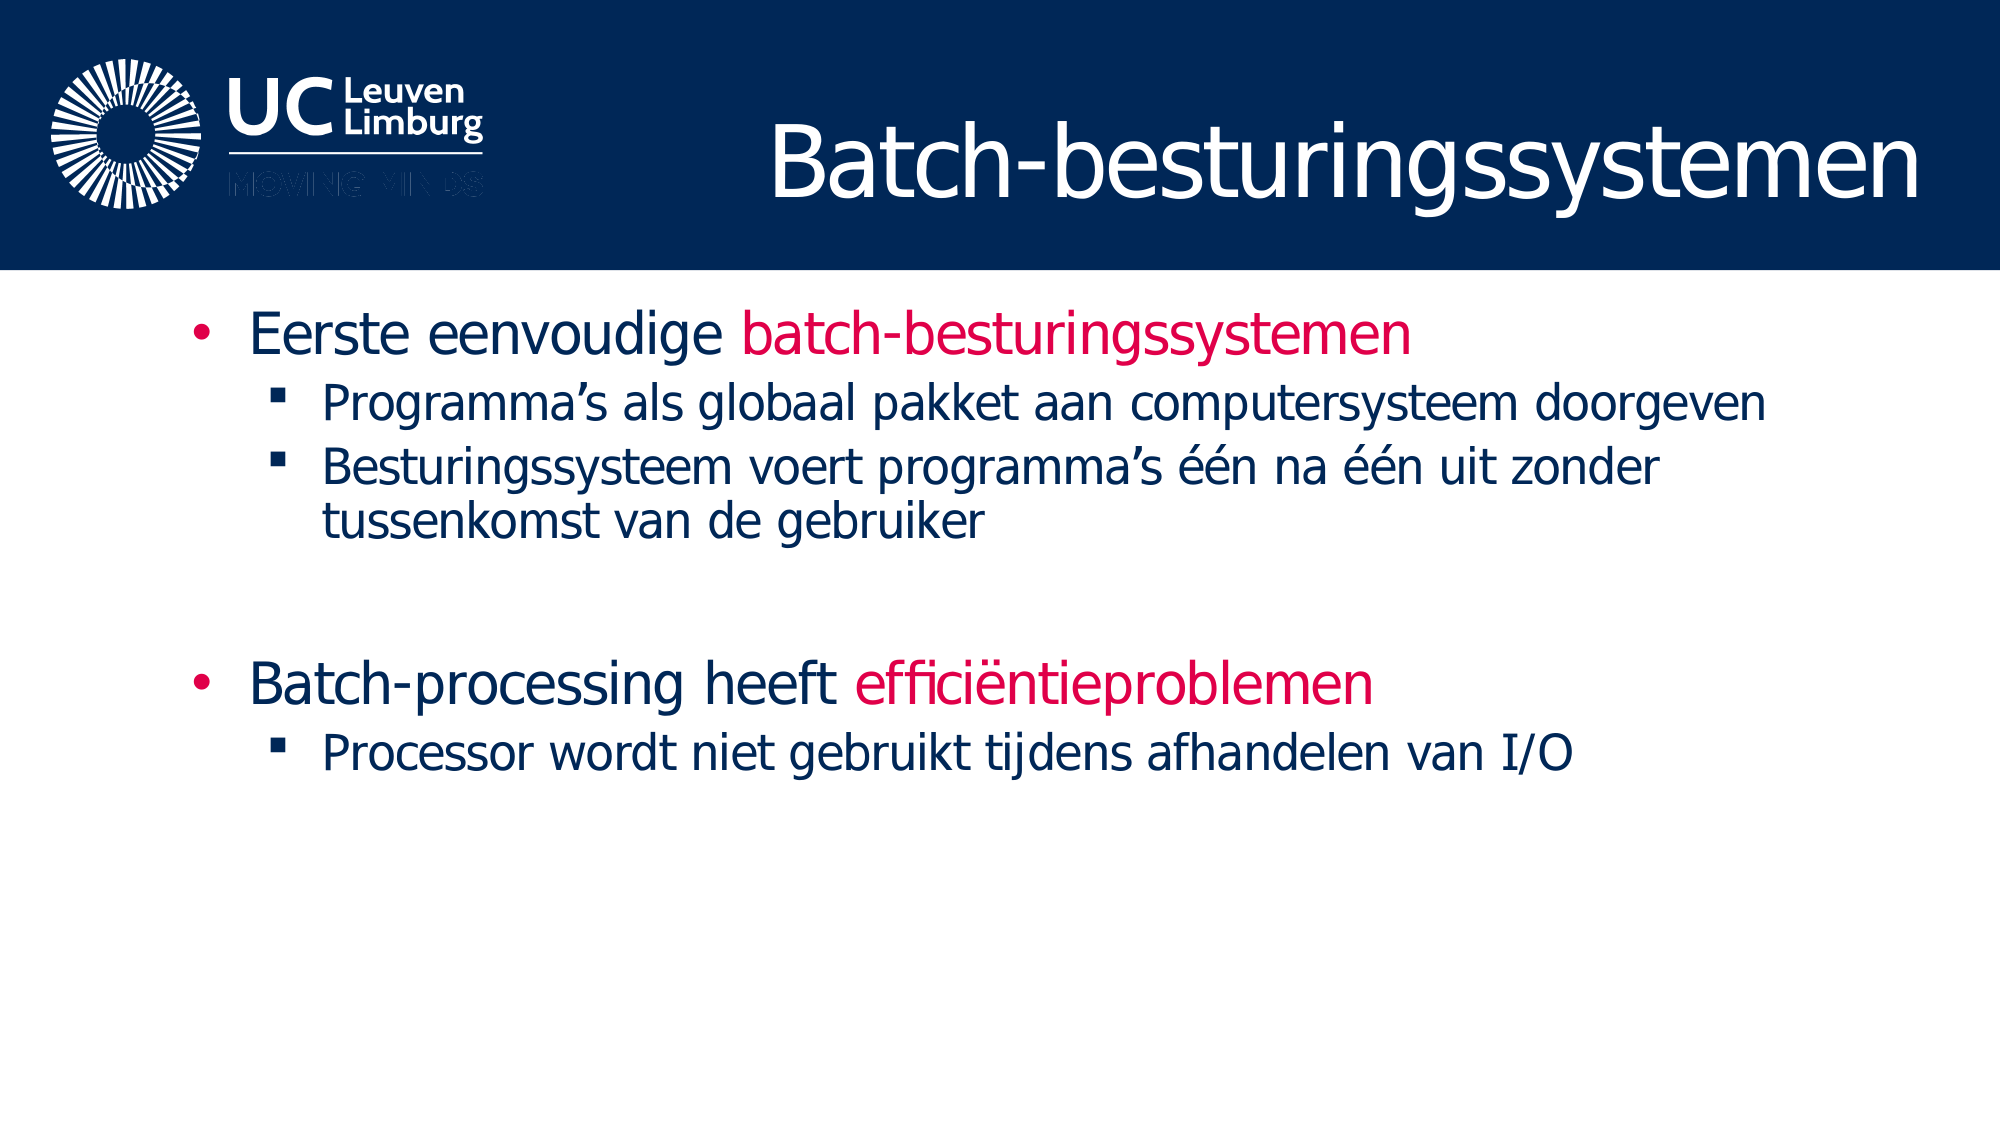

# Batch-besturingssystemen
Eerste eenvoudige batch-besturingssystemen
Programma’s als globaal pakket aan computersysteem doorgeven
Besturingssysteem voert programma’s één na één uit zonder tussenkomst van de gebruiker

Batch-processing heeft efficiëntieproblemen
Processor wordt niet gebruikt tijdens afhandelen van I/O